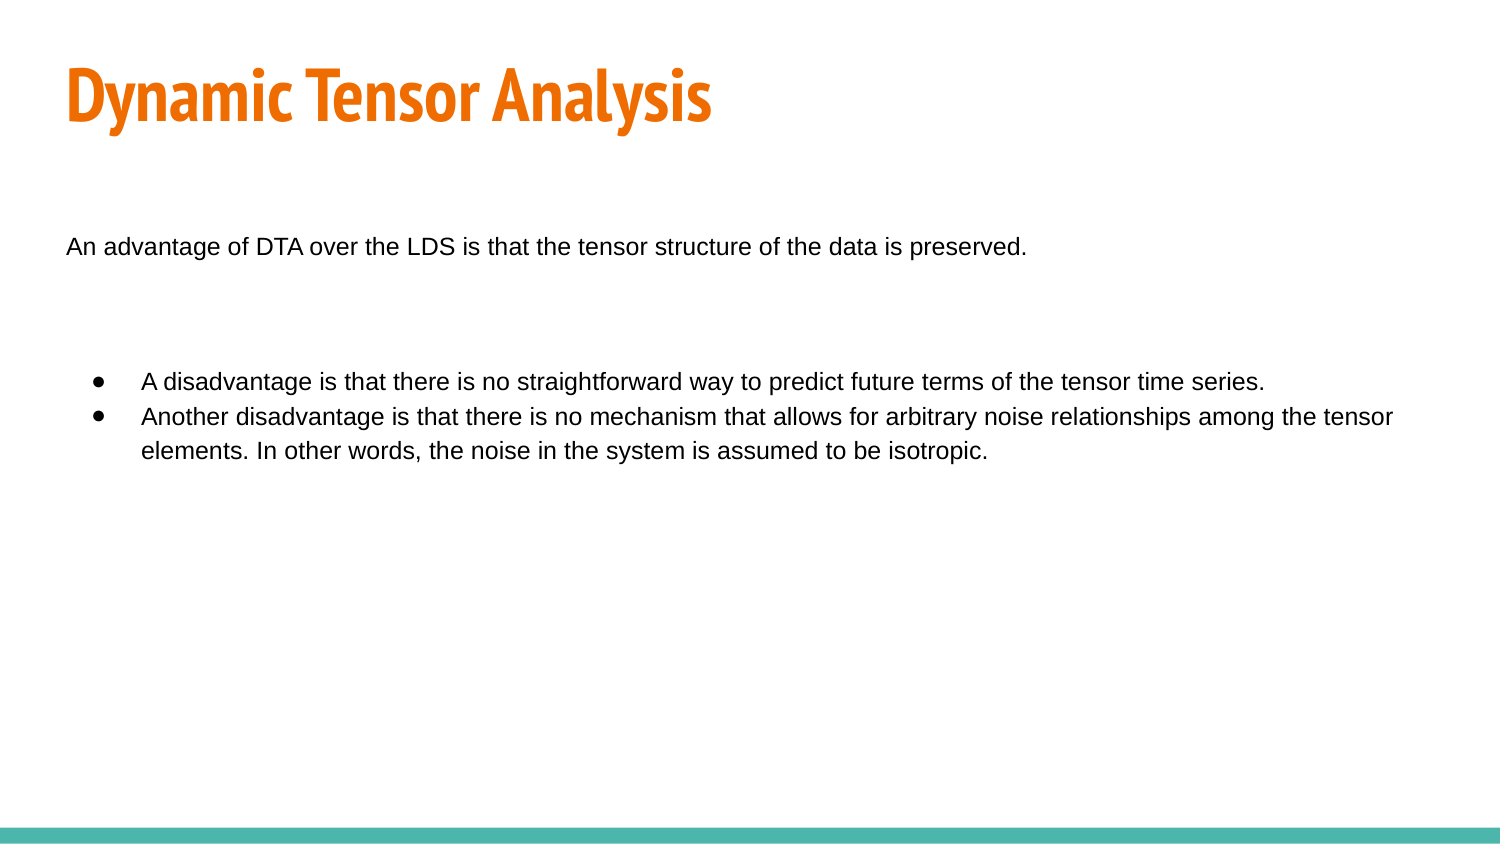

# Dynamic Tensor Analysis

An advantage of DTA over the LDS is that the tensor structure of the data is preserved.

A disadvantage is that there is no straightforward way to predict future terms of the tensor time series.
Another disadvantage is that there is no mechanism that allows for arbitrary noise relationships among the tensor elements. In other words, the noise in the system is assumed to be isotropic.